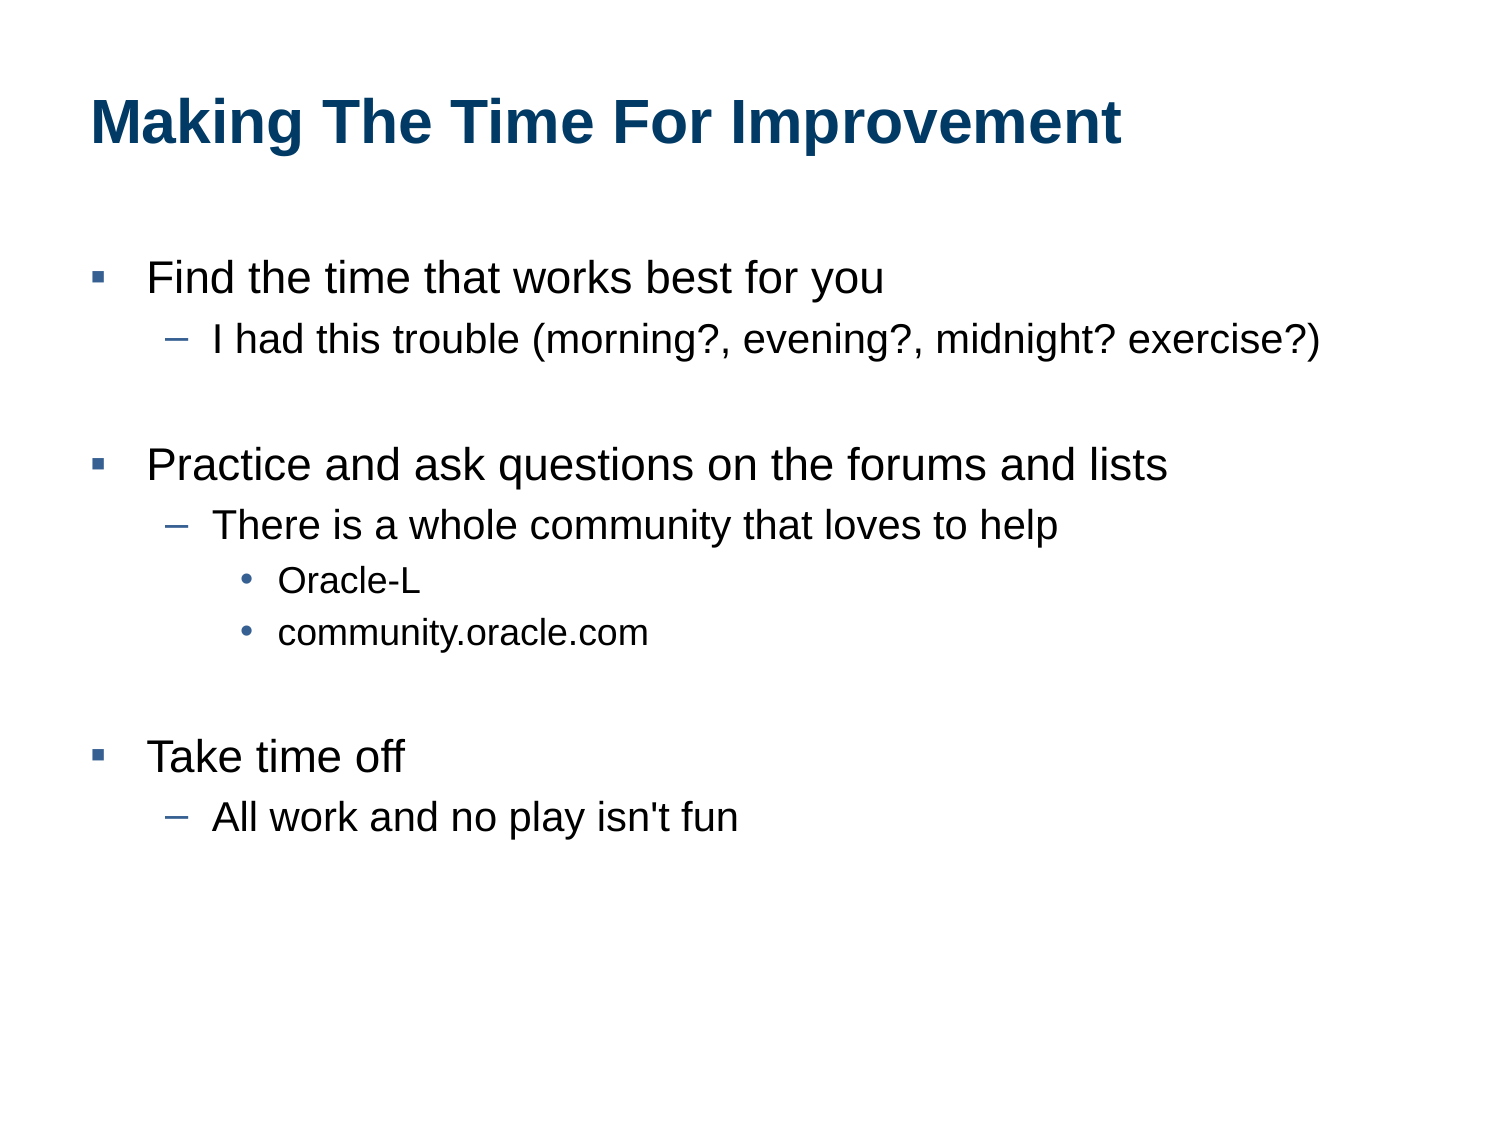

# Making The Time For Improvement
Find the time that works best for you
I had this trouble (morning?, evening?, midnight? exercise?)

Practice and ask questions on the forums and lists
There is a whole community that loves to help
Oracle-L
community.oracle.com

Take time off
All work and no play isn't fun

12